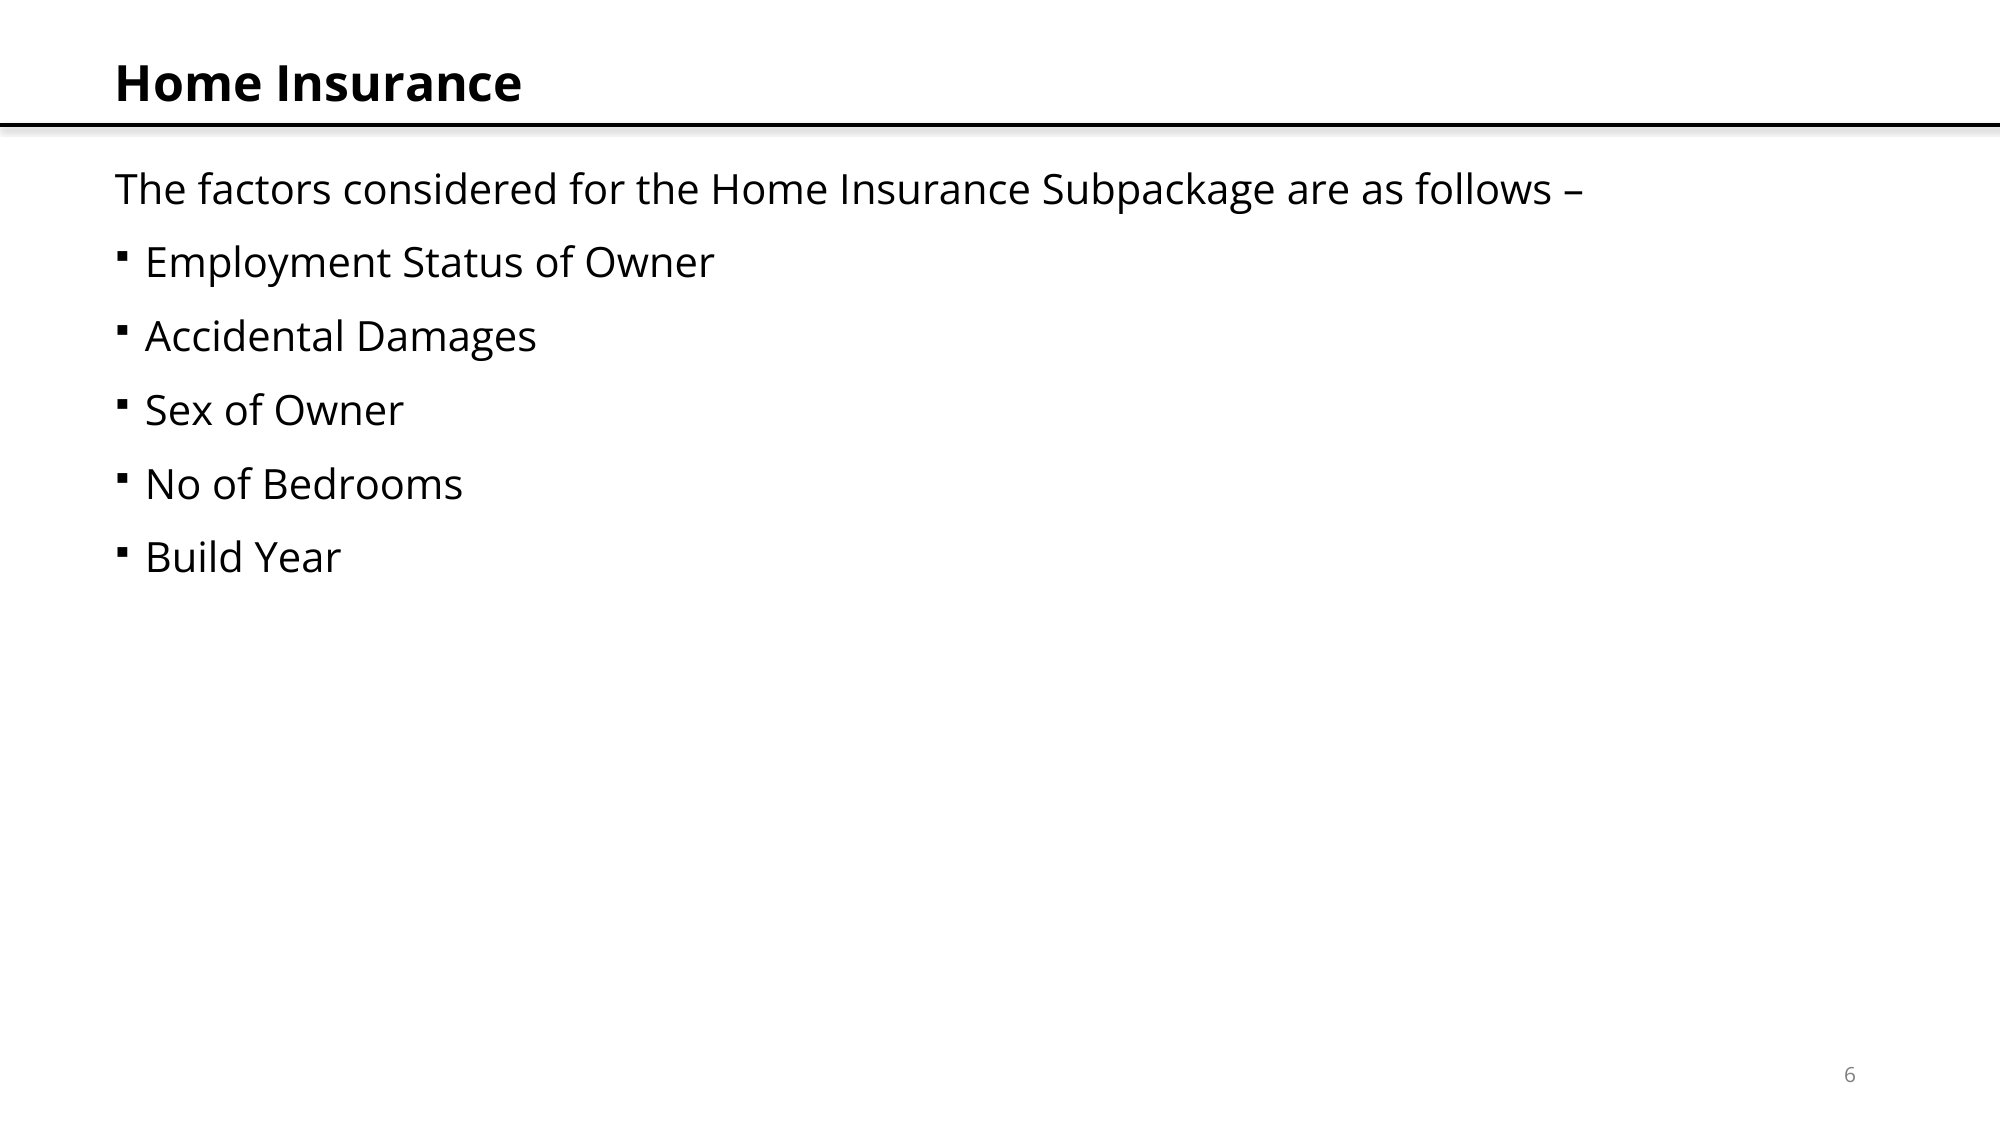

# Home Insurance
The factors considered for the Home Insurance Subpackage are as follows –
Employment Status of Owner
Accidental Damages
Sex of Owner
No of Bedrooms
Build Year

6